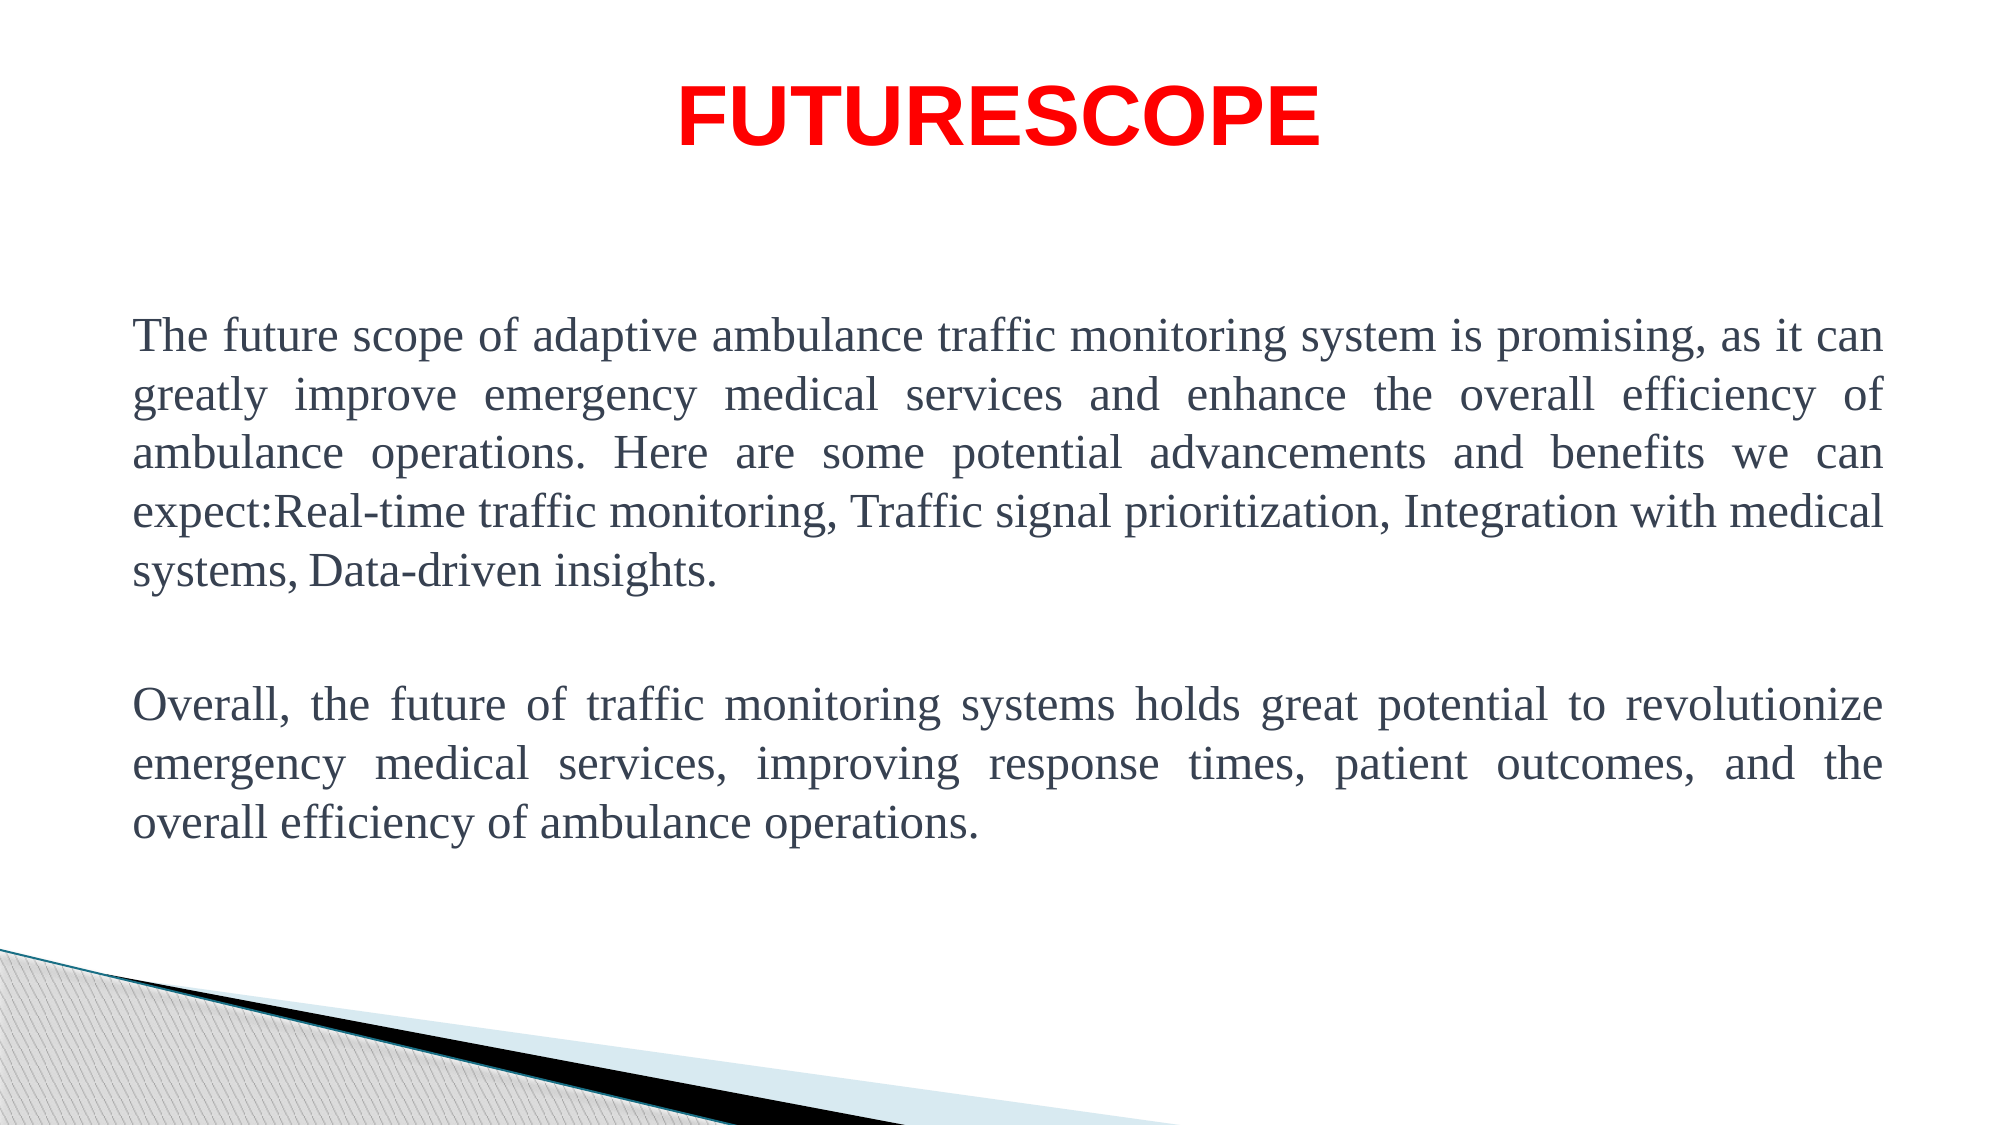

# FUTURESCOPE
The future scope of adaptive ambulance traffic monitoring system is promising, as it can greatly improve emergency medical services and enhance the overall efficiency of ambulance operations. Here are some potential advancements and benefits we can expect:Real-time traffic monitoring, Traffic signal prioritization, Integration with medical systems, Data-driven insights.

Overall, the future of traffic monitoring systems holds great potential to revolutionize emergency medical services, improving response times, patient outcomes, and the overall efficiency of ambulance operations.